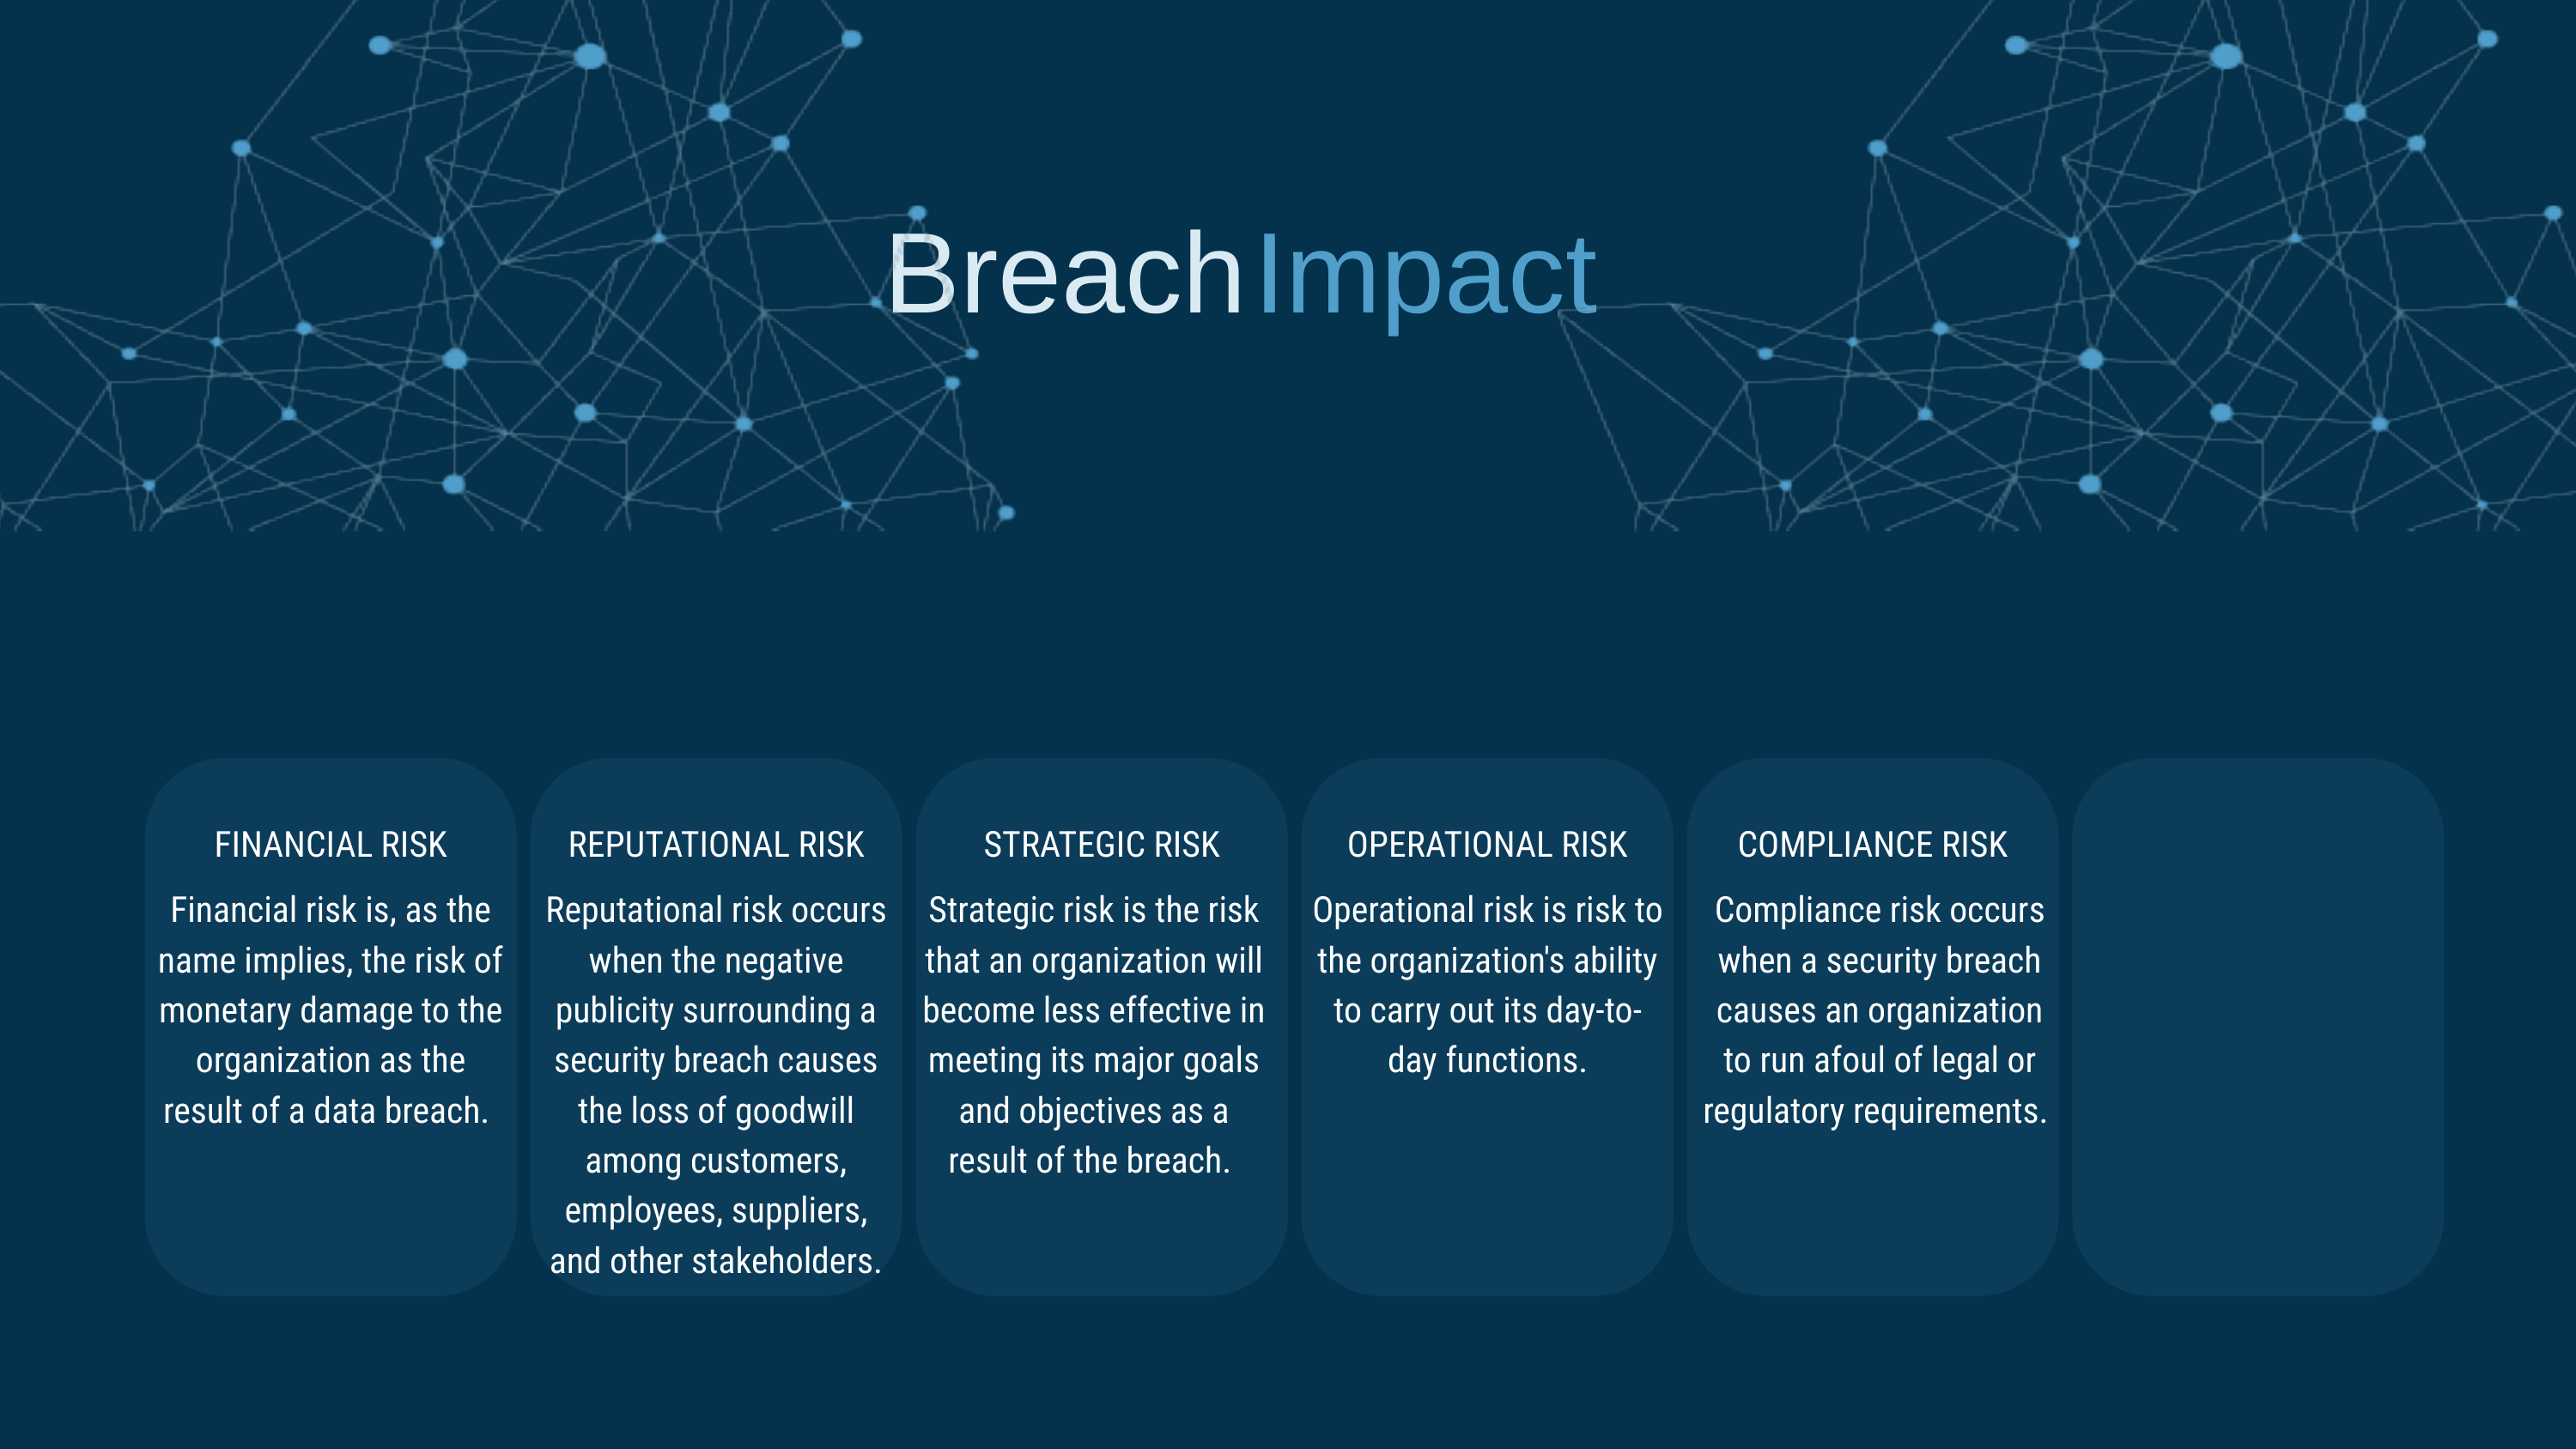

Breach
Impact

FINANCIAL RISK
REPUTATIONAL RISK
STRATEGIC RISK
OPERATIONAL RISK
COMPLIANCE RISK
Financial risk is, as the name implies, the risk of monetary damage to the organization as the result of a data breach.

Reputational risk occurs when the negative publicity surrounding a security breach causes the loss of goodwill among customers, employees, suppliers, and other stakeholders.

Strategic risk is the risk that an organization will become less effective in meeting its major goals and objectives as a result of the breach.

Operational risk is risk to the organization's ability to carry out its day-to-day functions.

Compliance risk occurs when a security breach causes an organization to run afoul of legal or regulatory requirements.